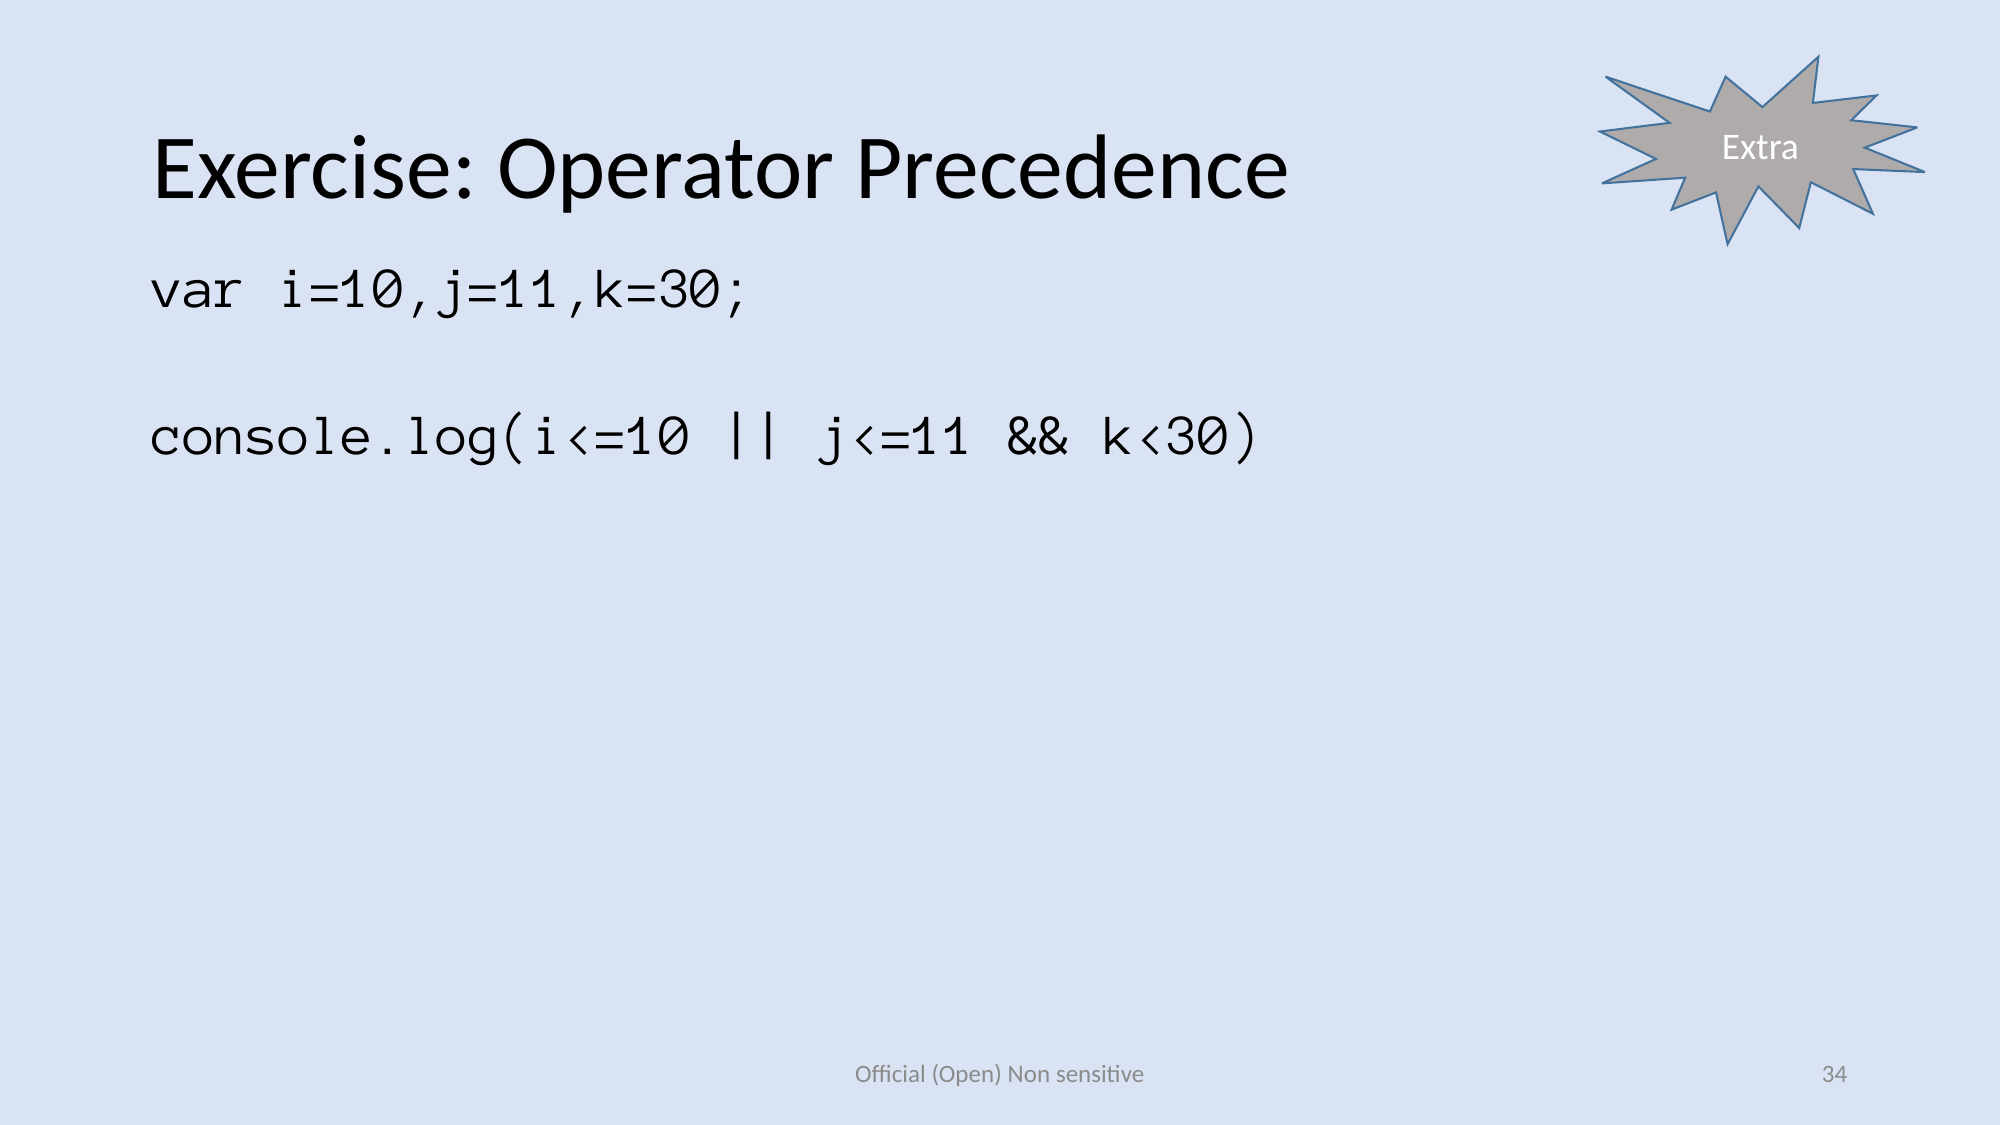

Extra
# Exercise: Operator Precedence
var i=10,j=11,k=30;
console.log(i<=10 || j<=11 && k<30)

Official (Open) Non sensitive
34